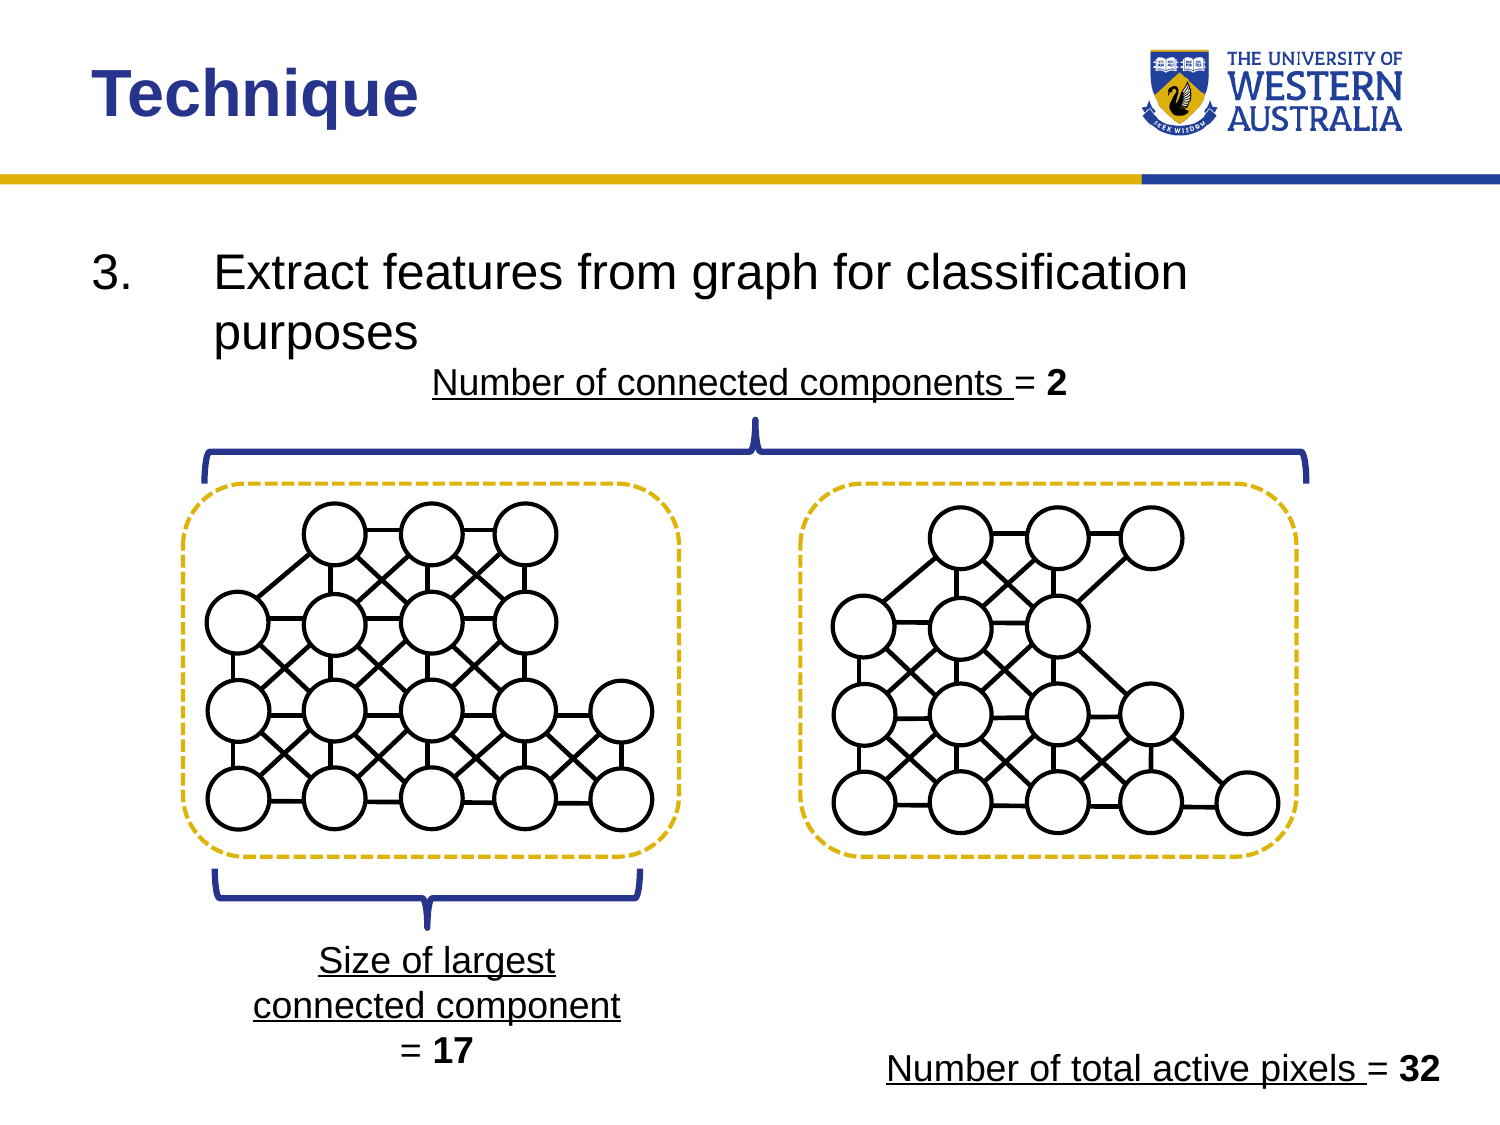

Technique
Extract features from graph for classification purposes

Number of connected components = 2

Size of largest
connected component
= 17
Number of total active pixels = 32